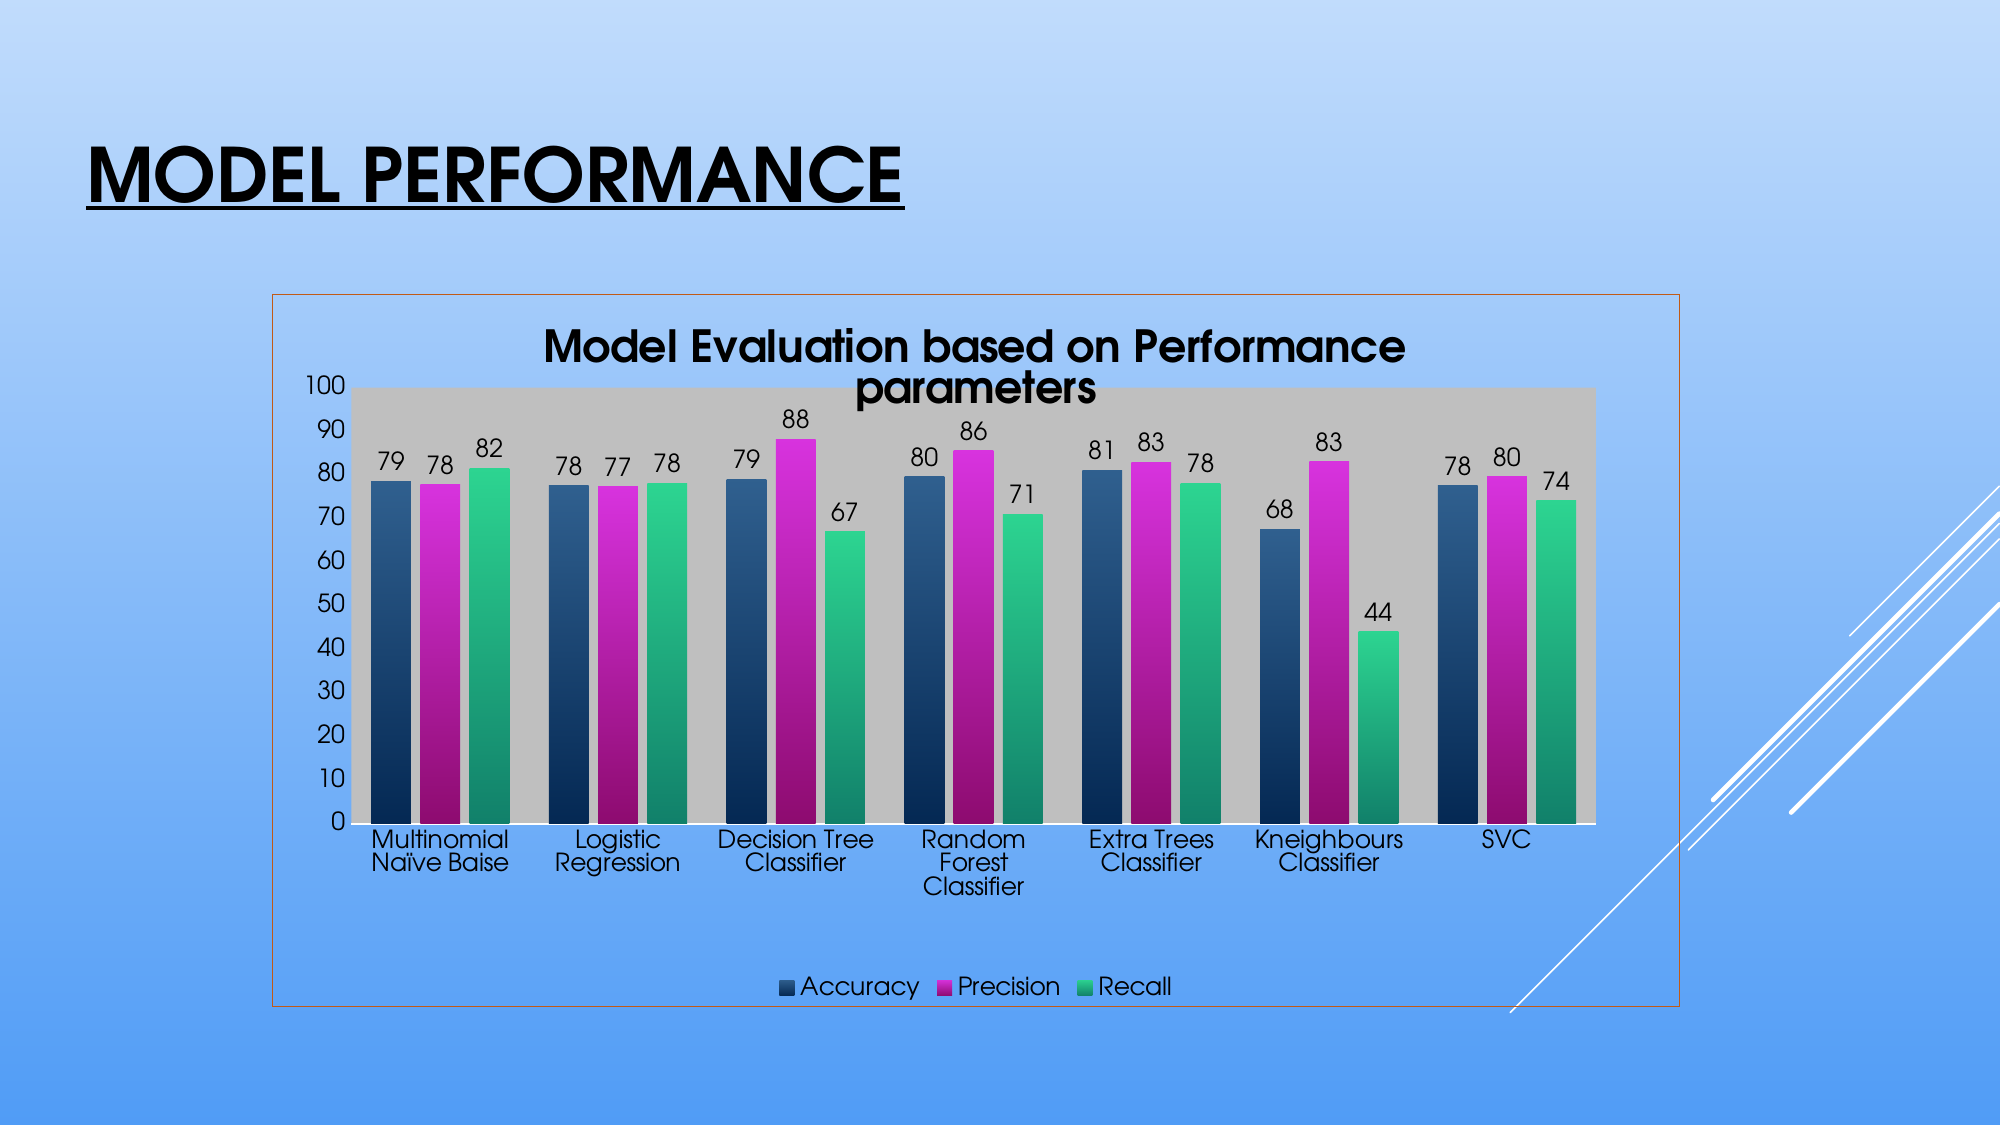

# Model Performance

### Chart: Model Evaluation based on Performance parameters

| Category | Accuracy | Precision | Recall |
|---|---|---|---|
| Multinomial Naïve Baise | 78.5 | 77.7 | 81.55 |
| Logistic Regression | 77.5 | 77.23 | 78.0 |
| Decision Tree Classifier | 79.0 | 88.15 | 67.0 |
| Random Forest Classifier | 79.5 | 85.54 | 71.0 |
| Extra Trees Classifier | 81.0 | 82.9 | 78.0 |
| Kneighbours Classifier | 67.5 | 83.01 | 44.0 |
| SVC | 77.5 | 79.56 | 74.0 |